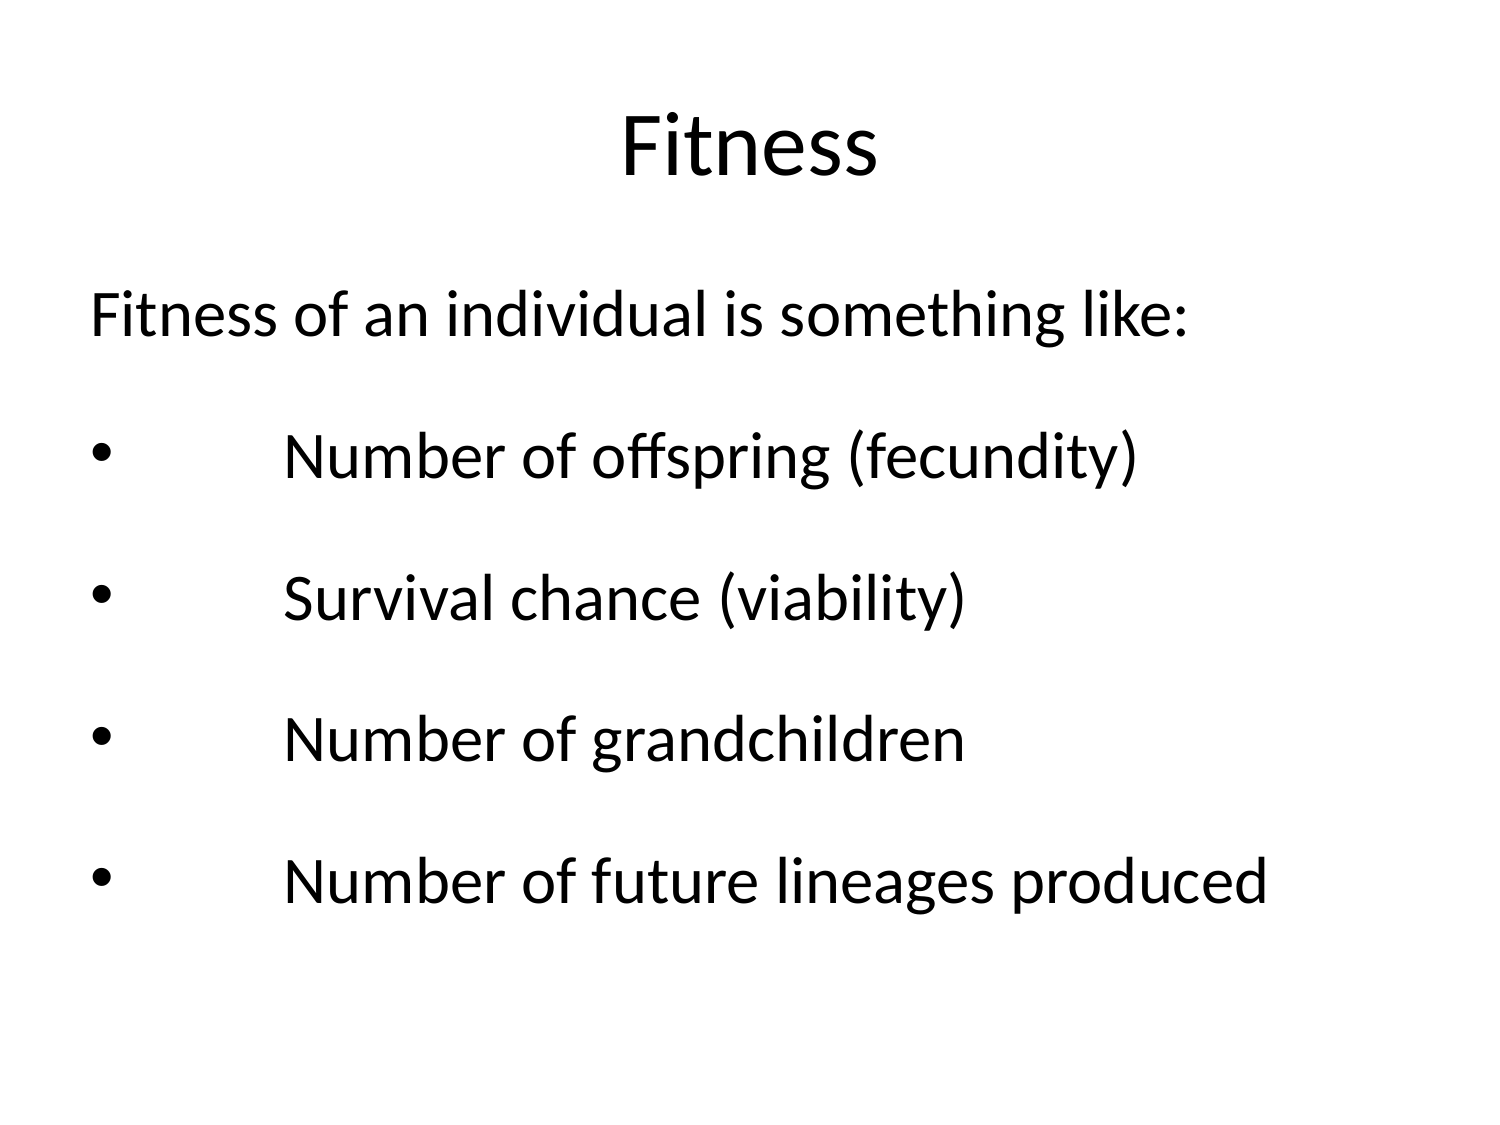

# Fitness
Fitness of an individual is something like:
	Number of offspring (fecundity)
	Survival chance (viability)
	Number of grandchildren
	Number of future lineages produced